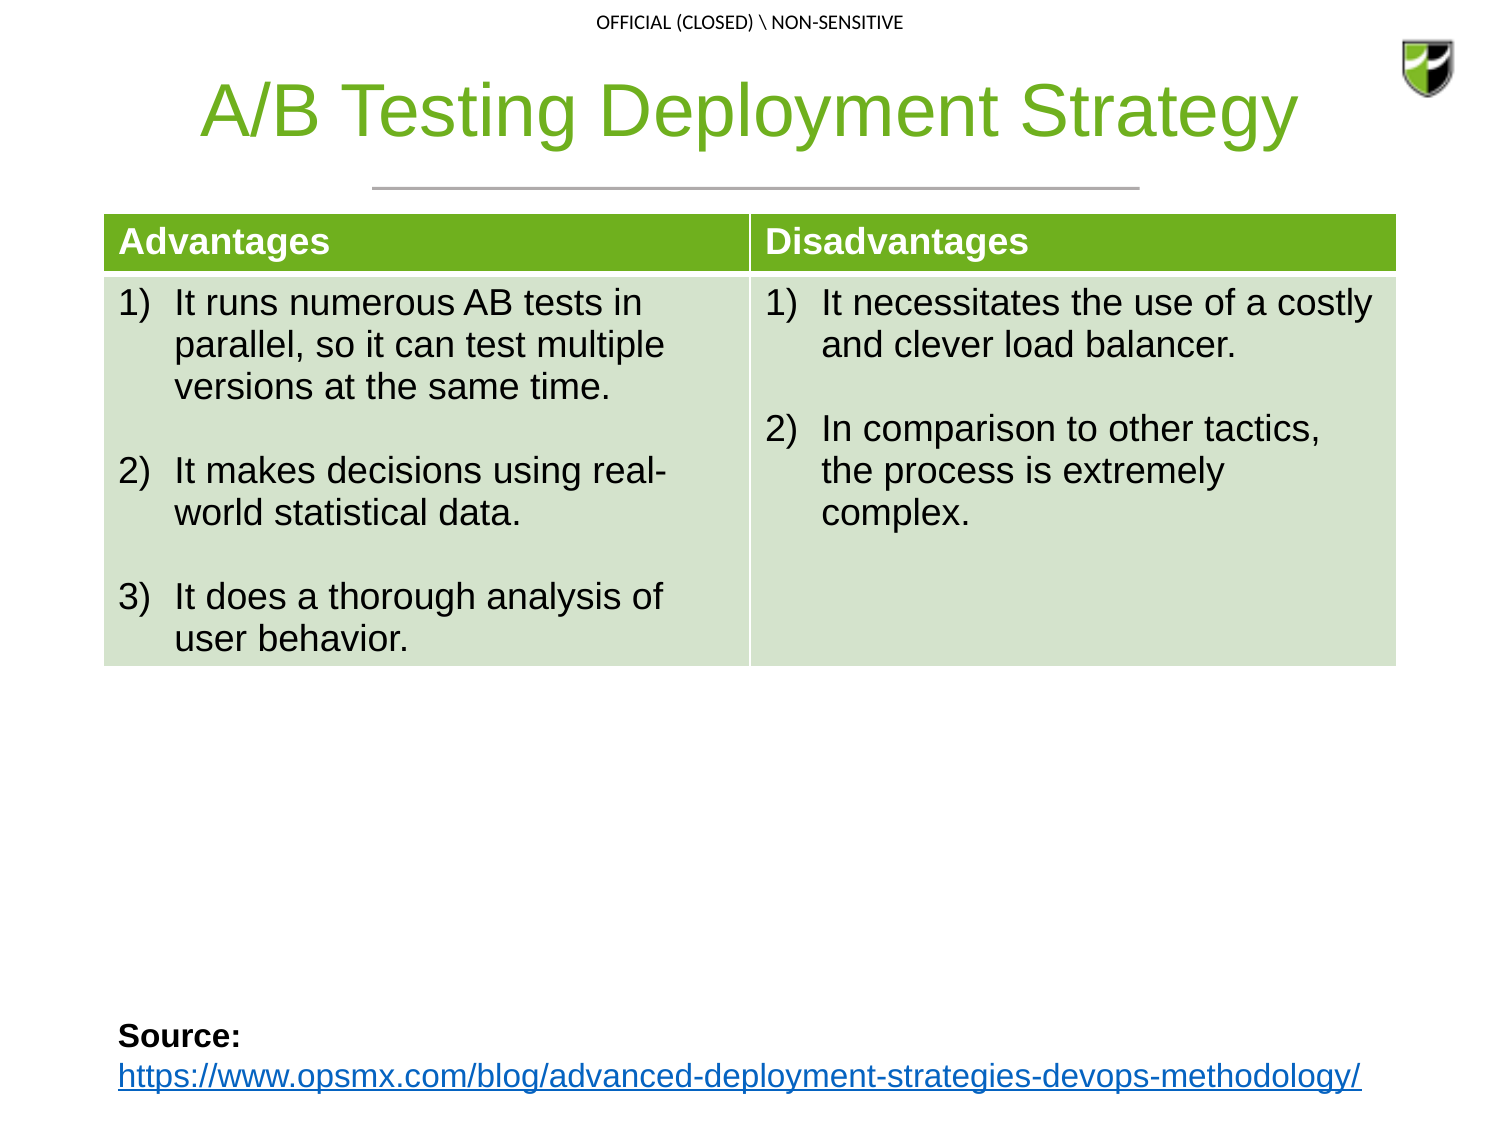

# A/B Testing Deployment Strategy
| Advantages | Disadvantages |
| --- | --- |
| It runs numerous AB tests in parallel, so it can test multiple versions at the same time. It makes decisions using real-world statistical data. It does a thorough analysis of user behavior. | It necessitates the use of a costly and clever load balancer. In comparison to other tactics, the process is extremely complex. |
Source: https://www.opsmx.com/blog/advanced-deployment-strategies-devops-methodology/